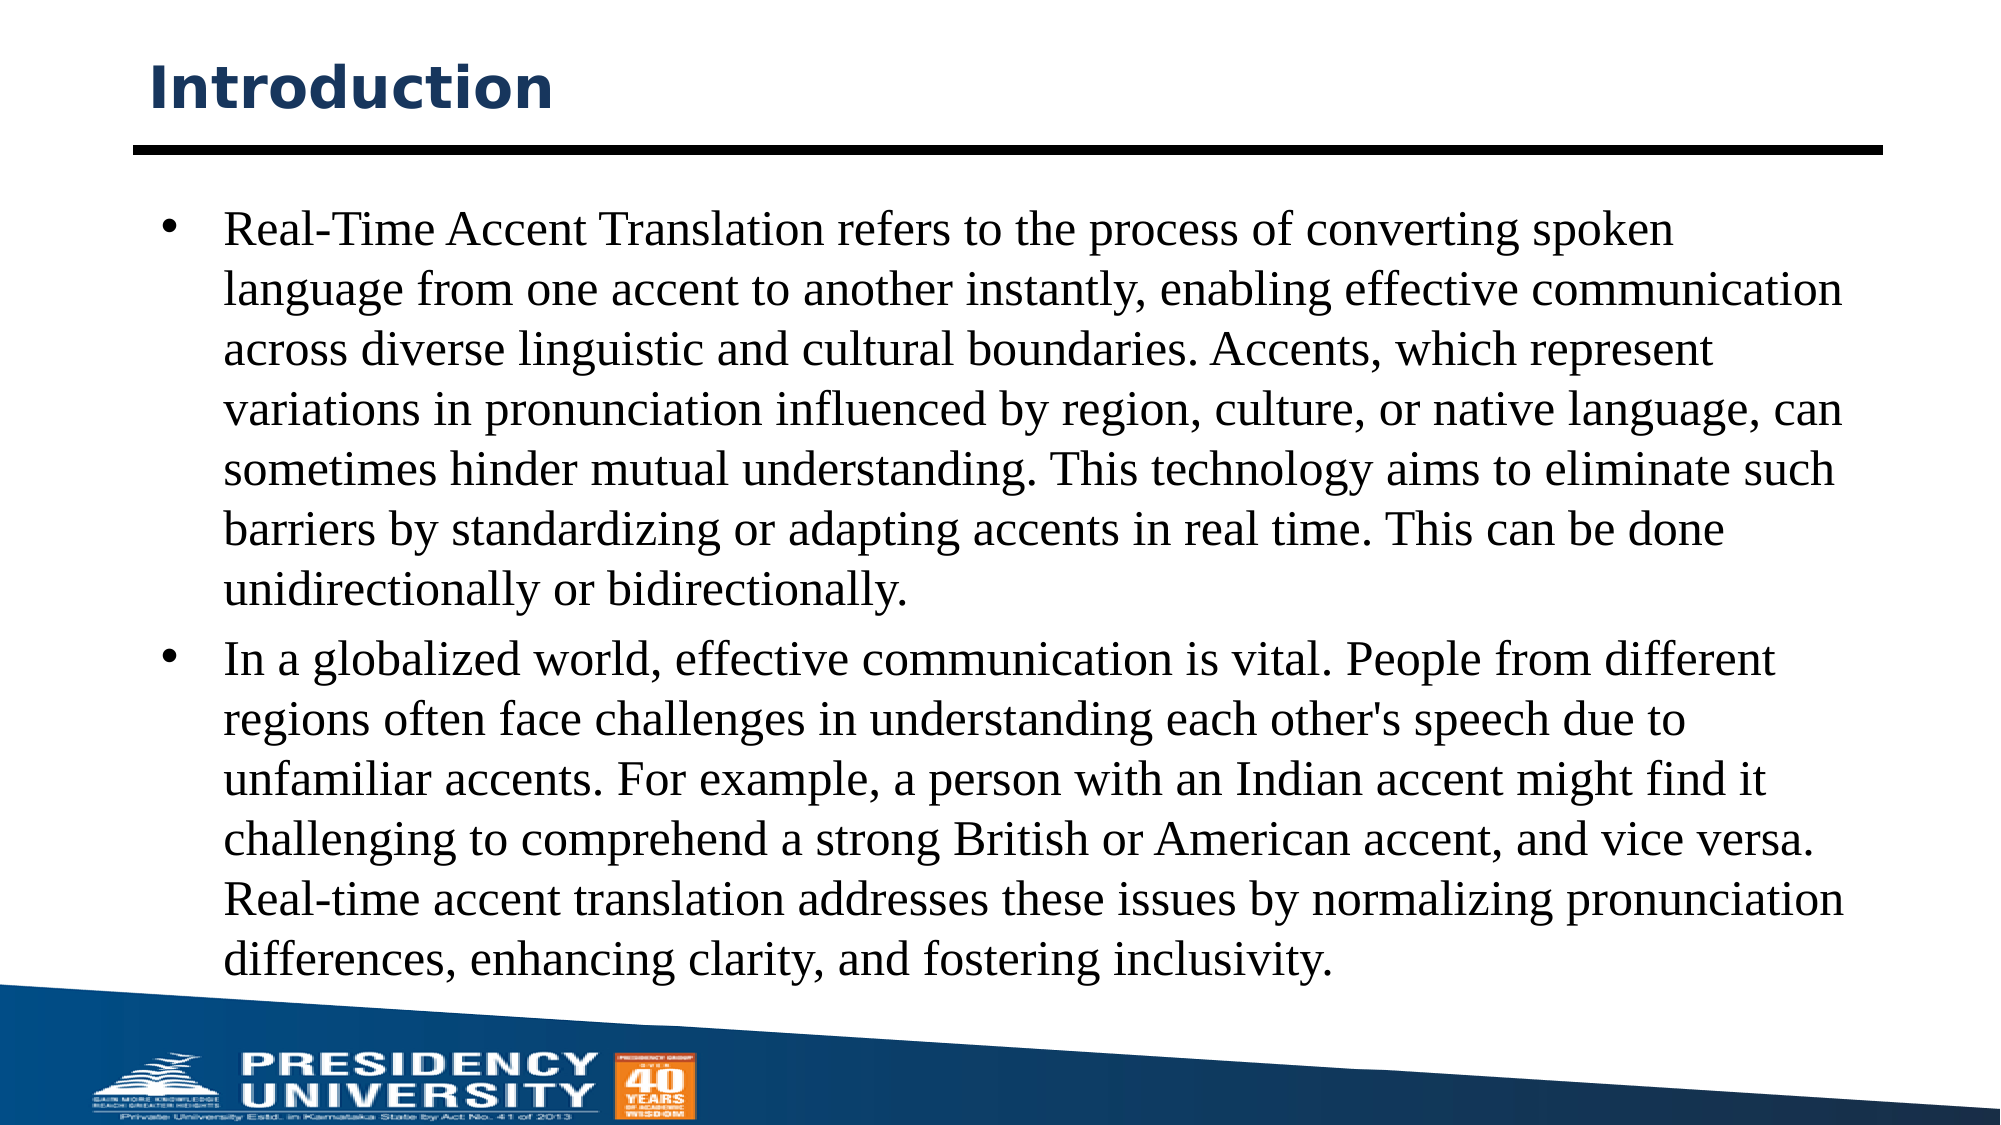

# Introduction
Real-Time Accent Translation refers to the process of converting spoken language from one accent to another instantly, enabling effective communication across diverse linguistic and cultural boundaries. Accents, which represent variations in pronunciation influenced by region, culture, or native language, can sometimes hinder mutual understanding. This technology aims to eliminate such barriers by standardizing or adapting accents in real time. This can be done unidirectionally or bidirectionally.
In a globalized world, effective communication is vital. People from different regions often face challenges in understanding each other's speech due to unfamiliar accents. For example, a person with an Indian accent might find it challenging to comprehend a strong British or American accent, and vice versa. Real-time accent translation addresses these issues by normalizing pronunciation differences, enhancing clarity, and fostering inclusivity.